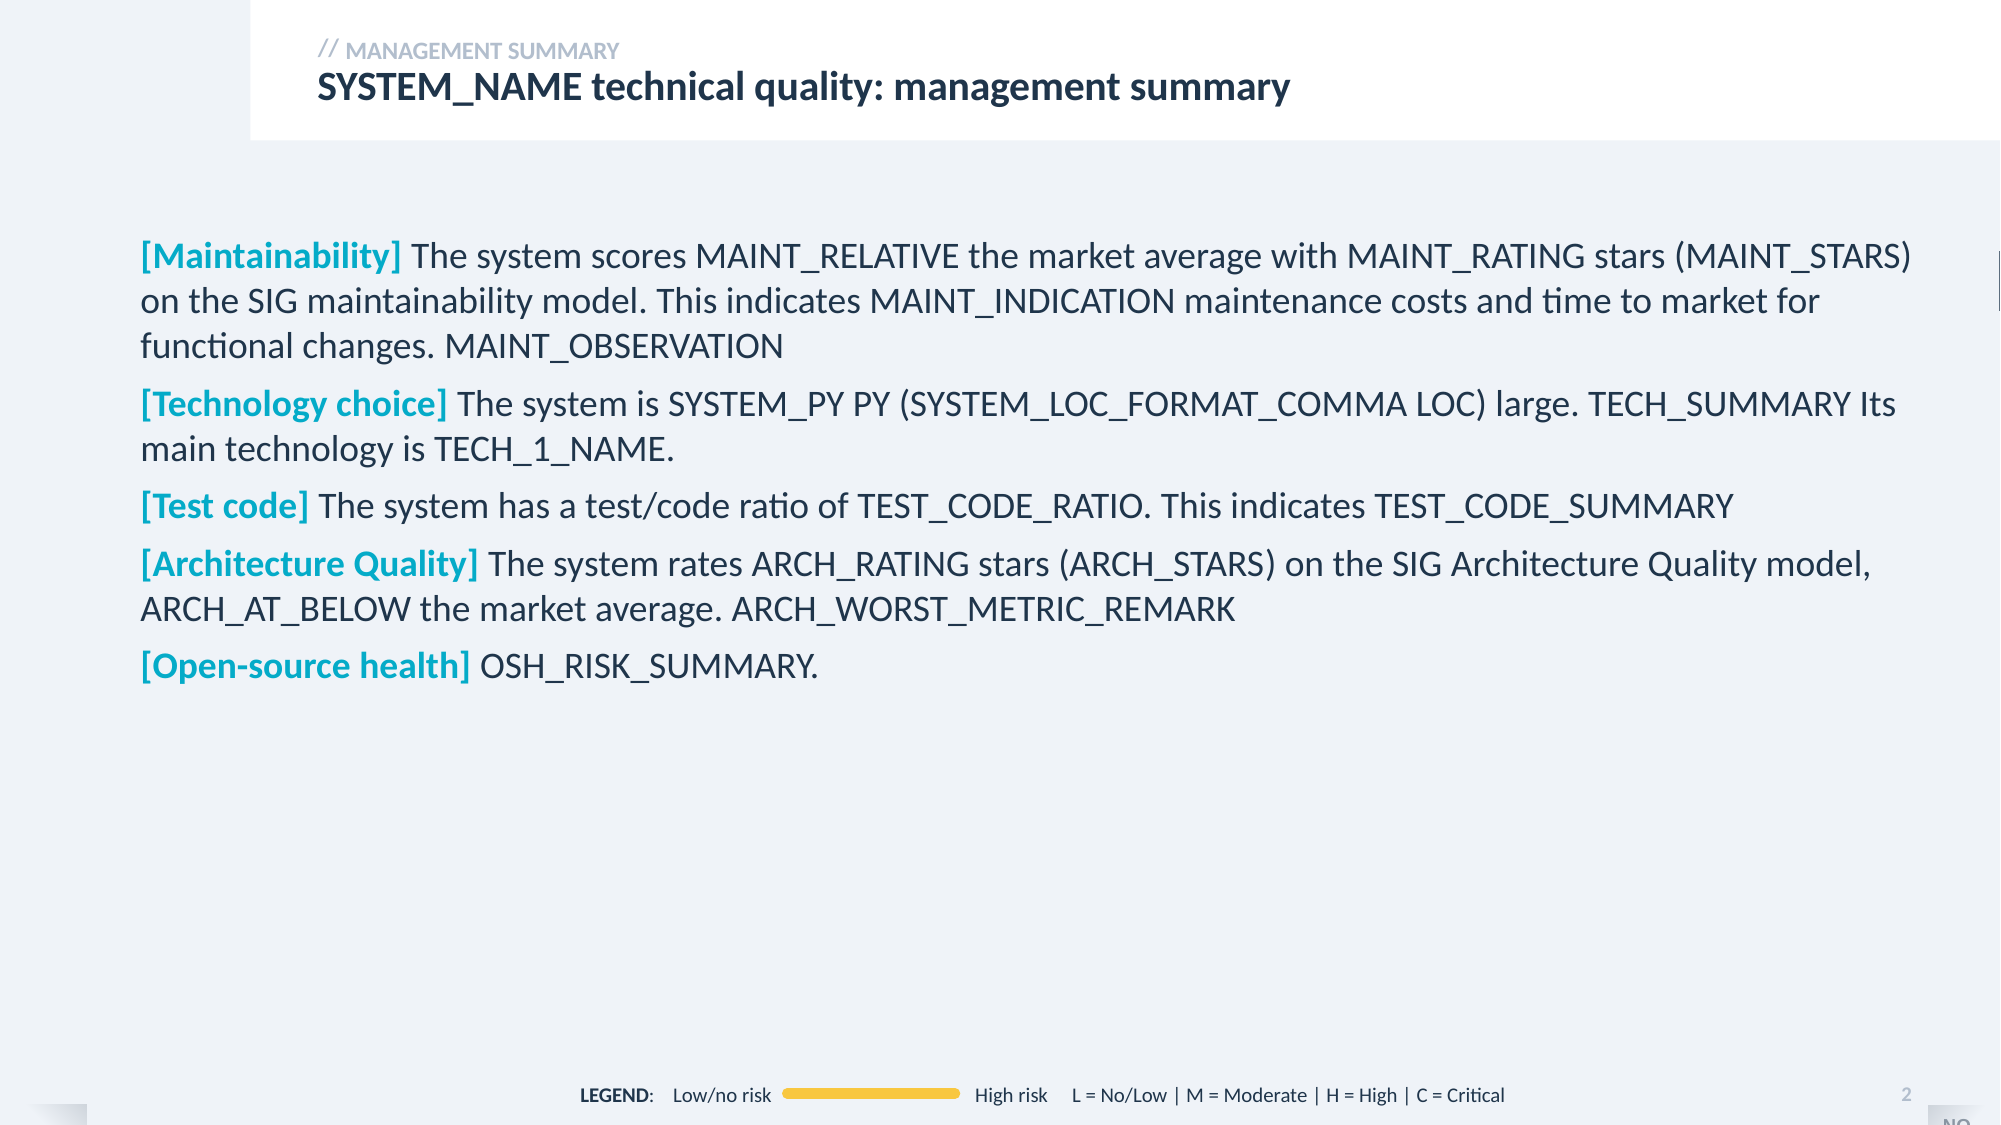

Management summary
# SYSTEM_NAME technical quality: management summary
[Maintainability] The system scores MAINT_RELATIVE the market average with MAINT_RATING stars (MAINT_STARS) on the SIG maintainability model. This indicates MAINT_INDICATION maintenance costs and time to market for functional changes. MAINT_OBSERVATION
[Technology choice] The system is SYSTEM_PY PY (SYSTEM_LOC_FORMAT_COMMA LOC) large. TECH_SUMMARY Its main technology is TECH_1_NAME.
[Test code] The system has a test/code ratio of TEST_CODE_RATIO. This indicates TEST_CODE_SUMMARY
[Architecture Quality] The system rates ARCH_RATING stars (ARCH_STARS) on the SIG Architecture Quality model, ARCH_AT_BELOW the market average. ARCH_WORST_METRIC_REMARK
[Open-source health] OSH_RISK_SUMMARY.

L = No/Low | M = Moderate | H = High | C = Critical
LEGEND:    Low/no risk                                           High risk
2